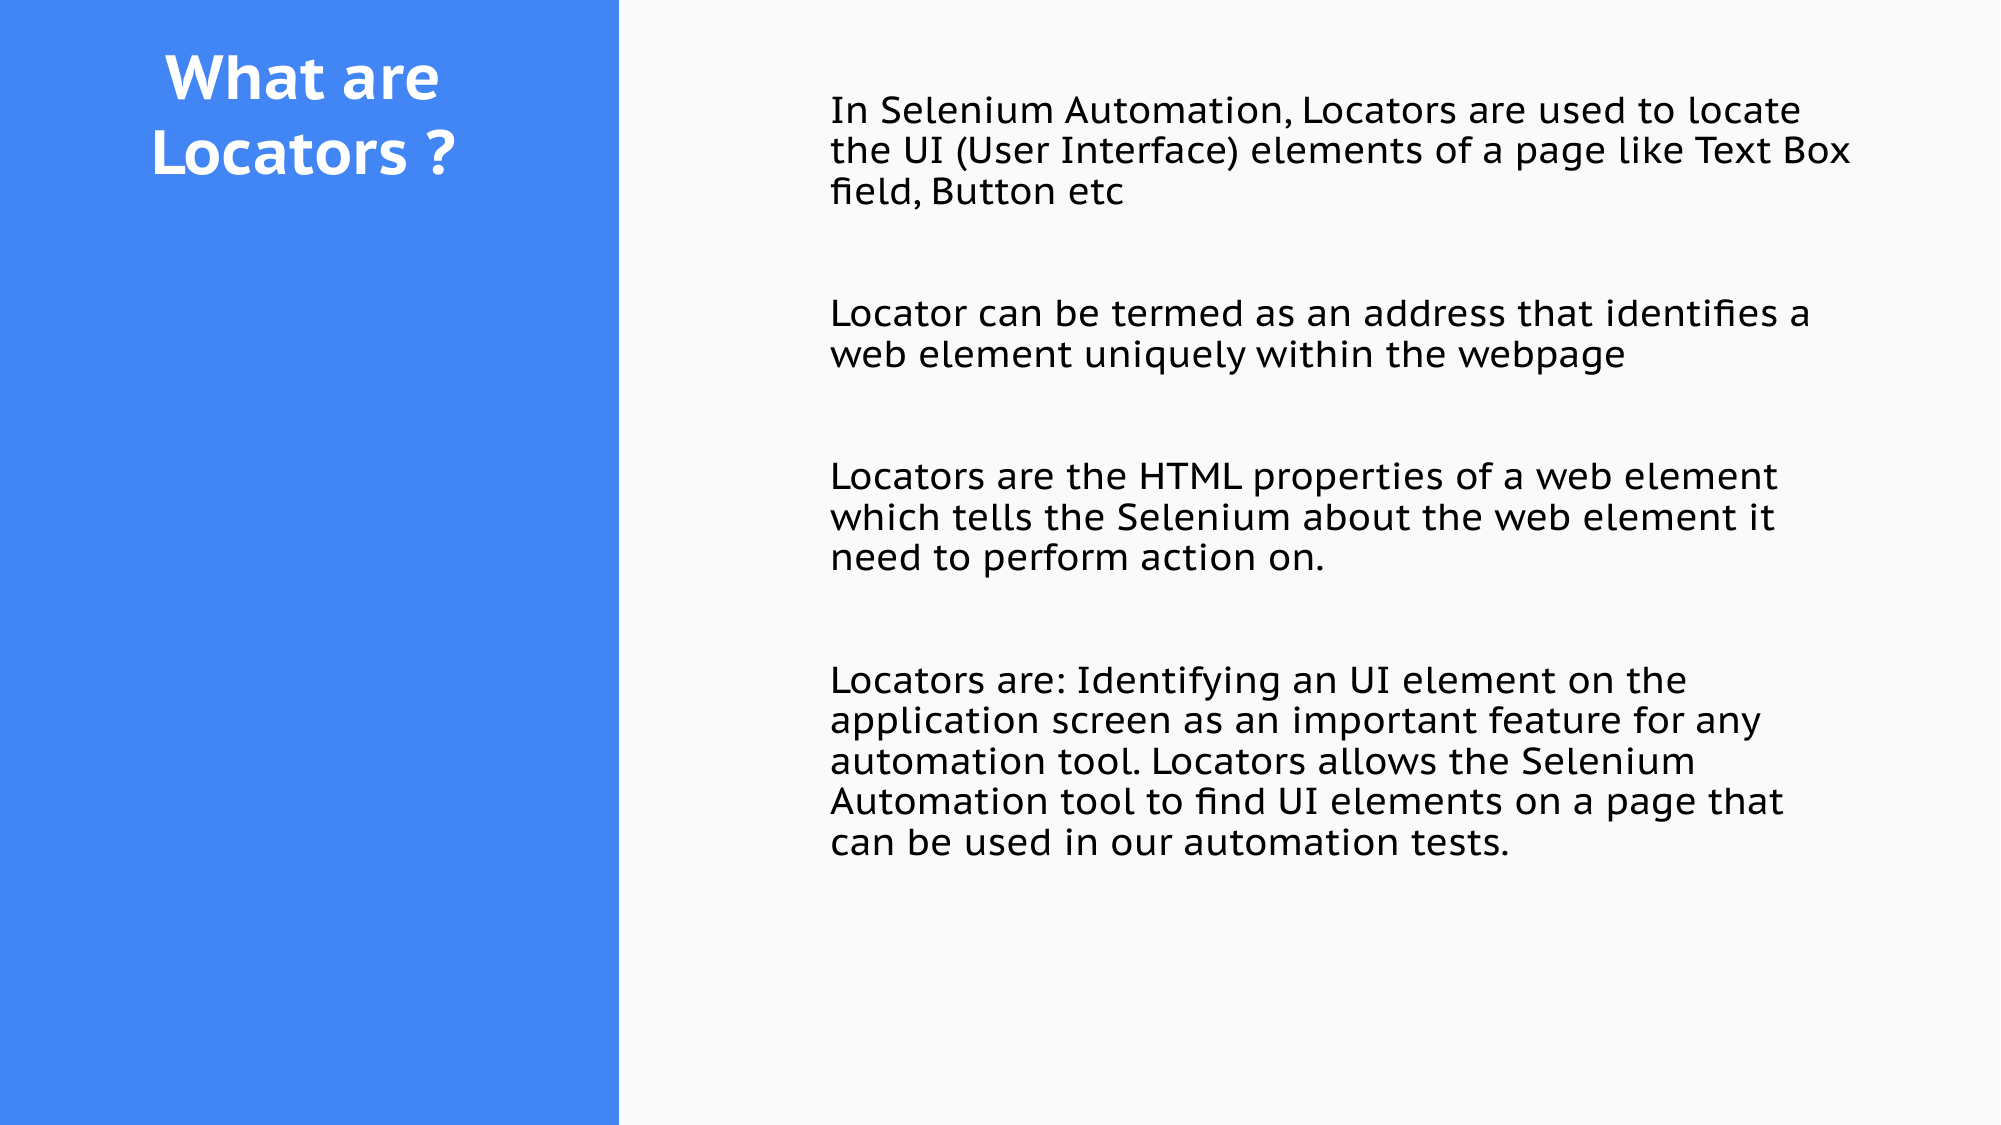

# What are Locators ?
In Selenium Automation, Locators are used to locate the UI (User Interface) elements of a page like Text Box field, Button etc

Locator can be termed as an address that identifies a web element uniquely within the webpage

Locators are the HTML properties of a web element which tells the Selenium about the web element it need to perform action on.

Locators are: Identifying an UI element on the application screen as an important feature for any automation tool. Locators allows the Selenium Automation tool to find UI elements on a page that can be used in our automation tests.